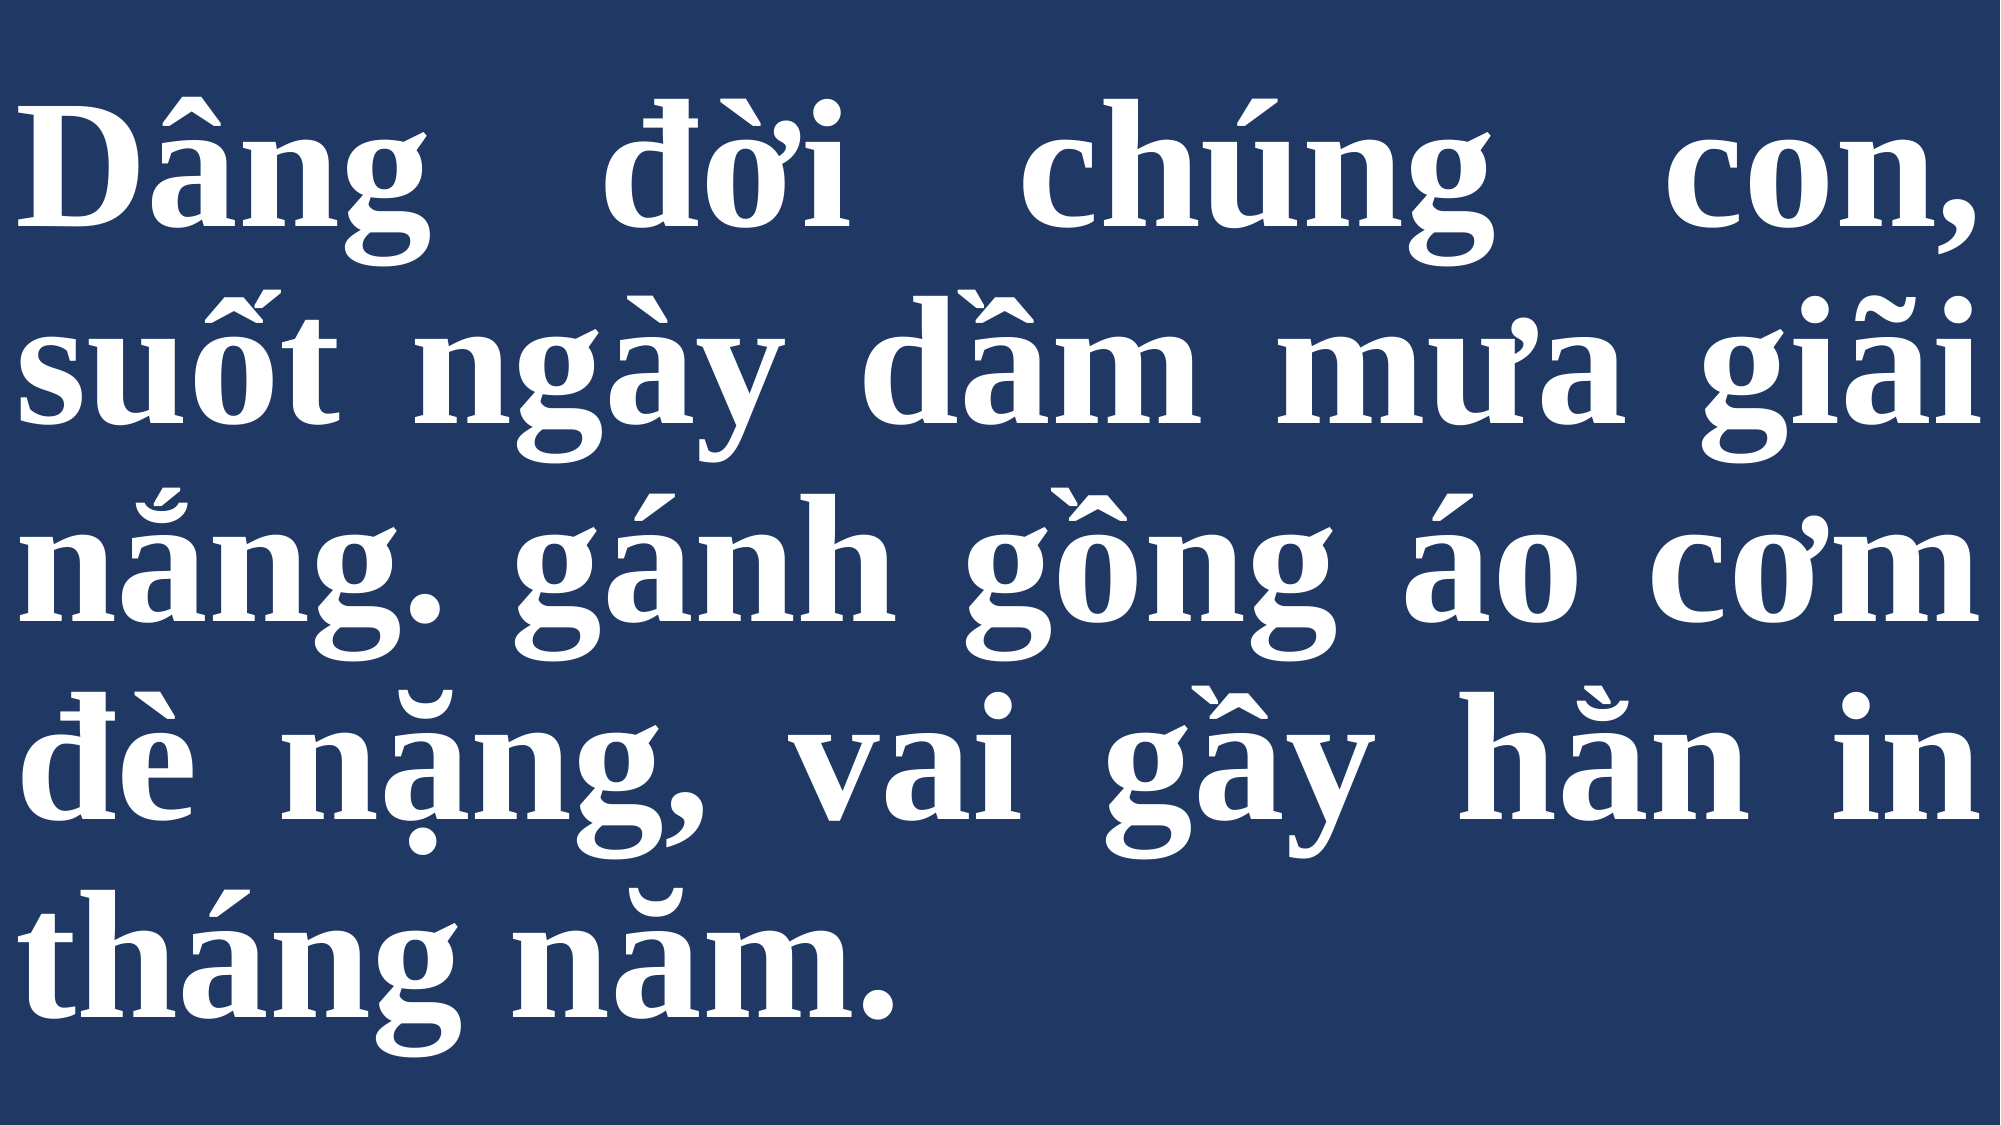

# Dâng đời chúng con, suốt ngày dầm mưa giãi nắng. gánh gồng áo cơm đè nặng, vai gầy hằn in tháng năm.